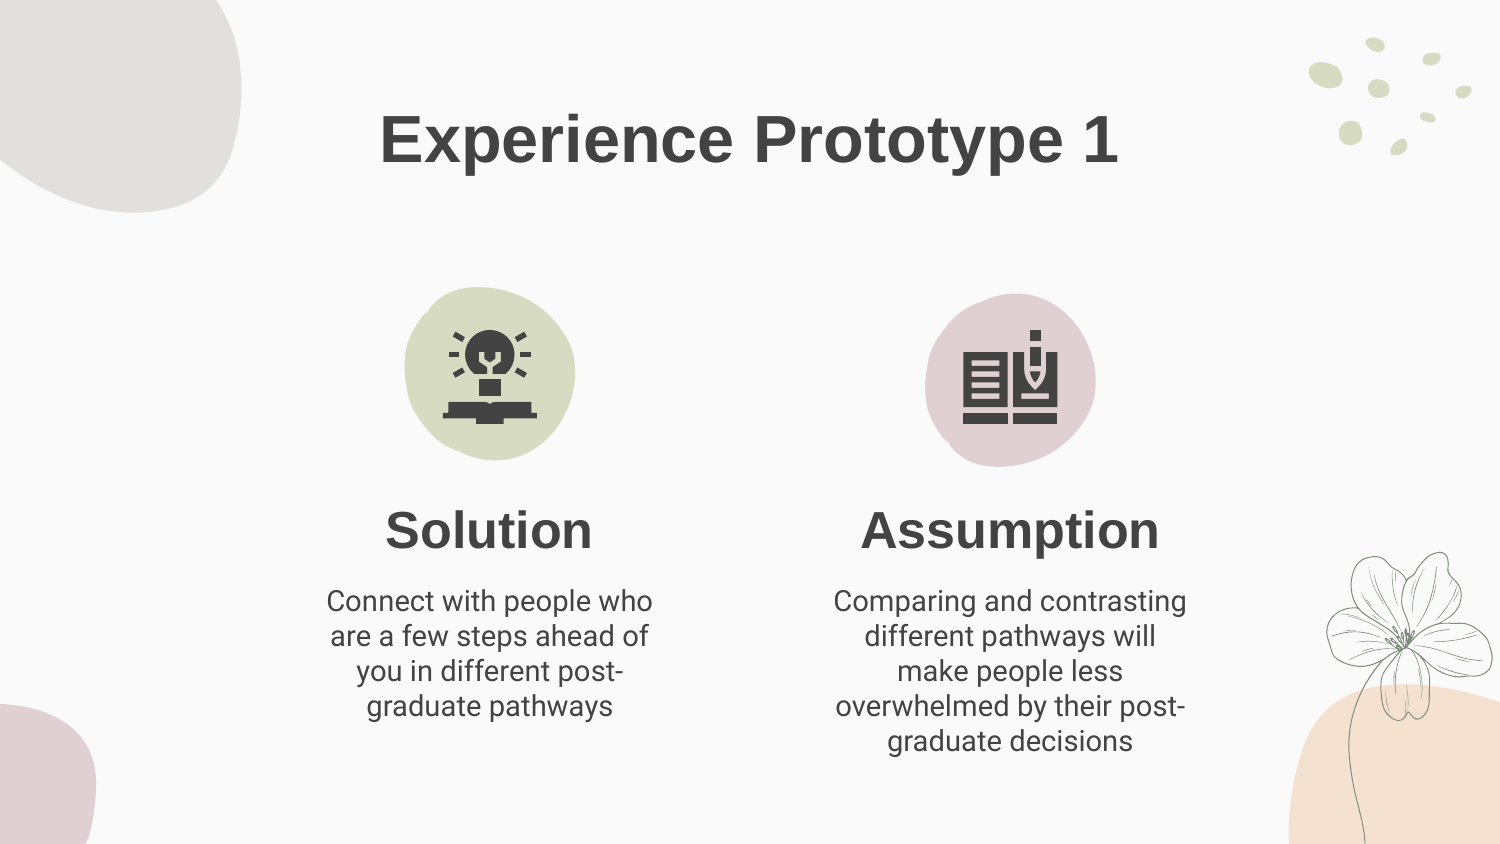

# Experience Prototype 1

Solution
Assumption

Connect with people who are a few steps ahead of you in different post-graduate pathways
Comparing and contrasting different pathways will make people less overwhelmed by their post-graduate decisions